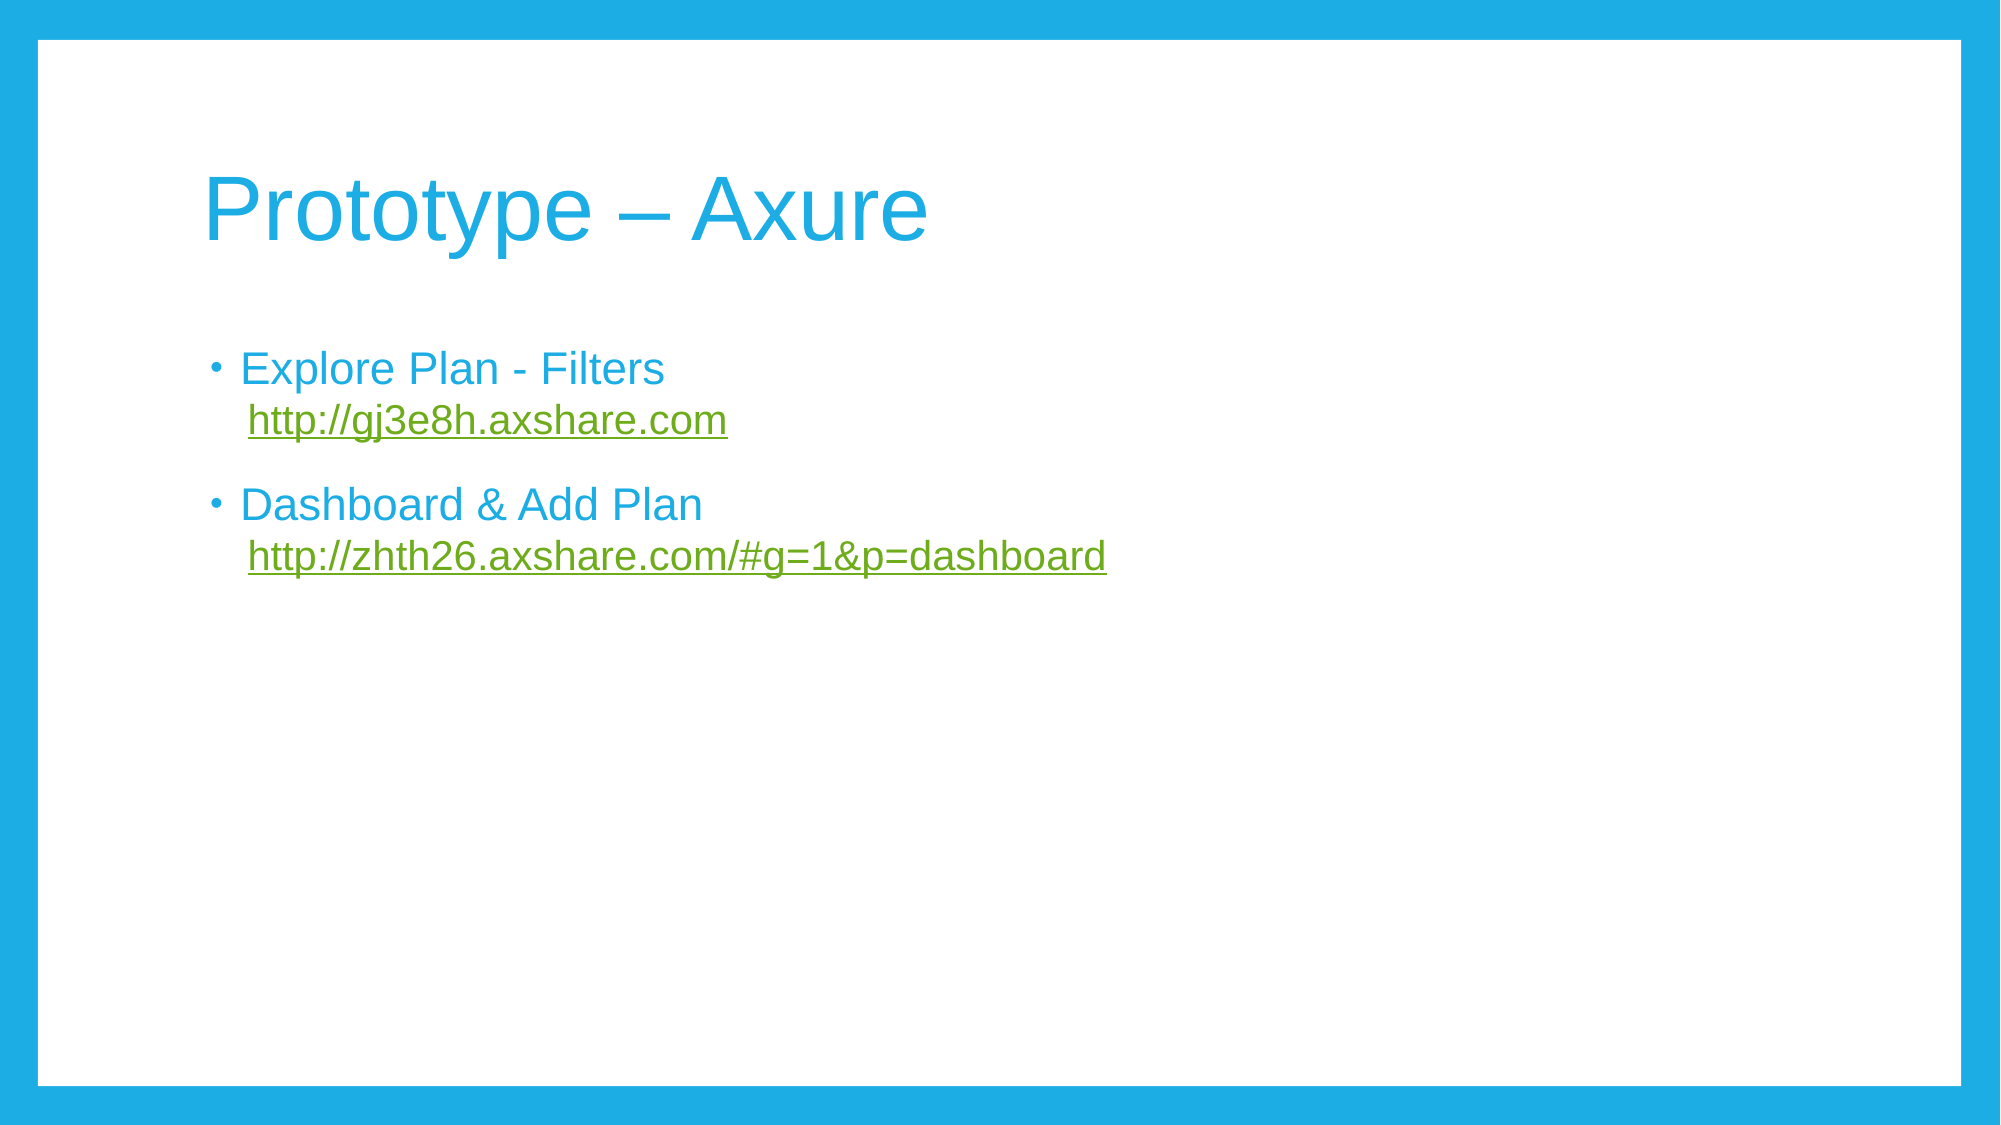

# Prototype – Axure
Explore Plan - Filters
http://gj3e8h.axshare.com
Dashboard & Add Plan
http://zhth26.axshare.com/#g=1&p=dashboard